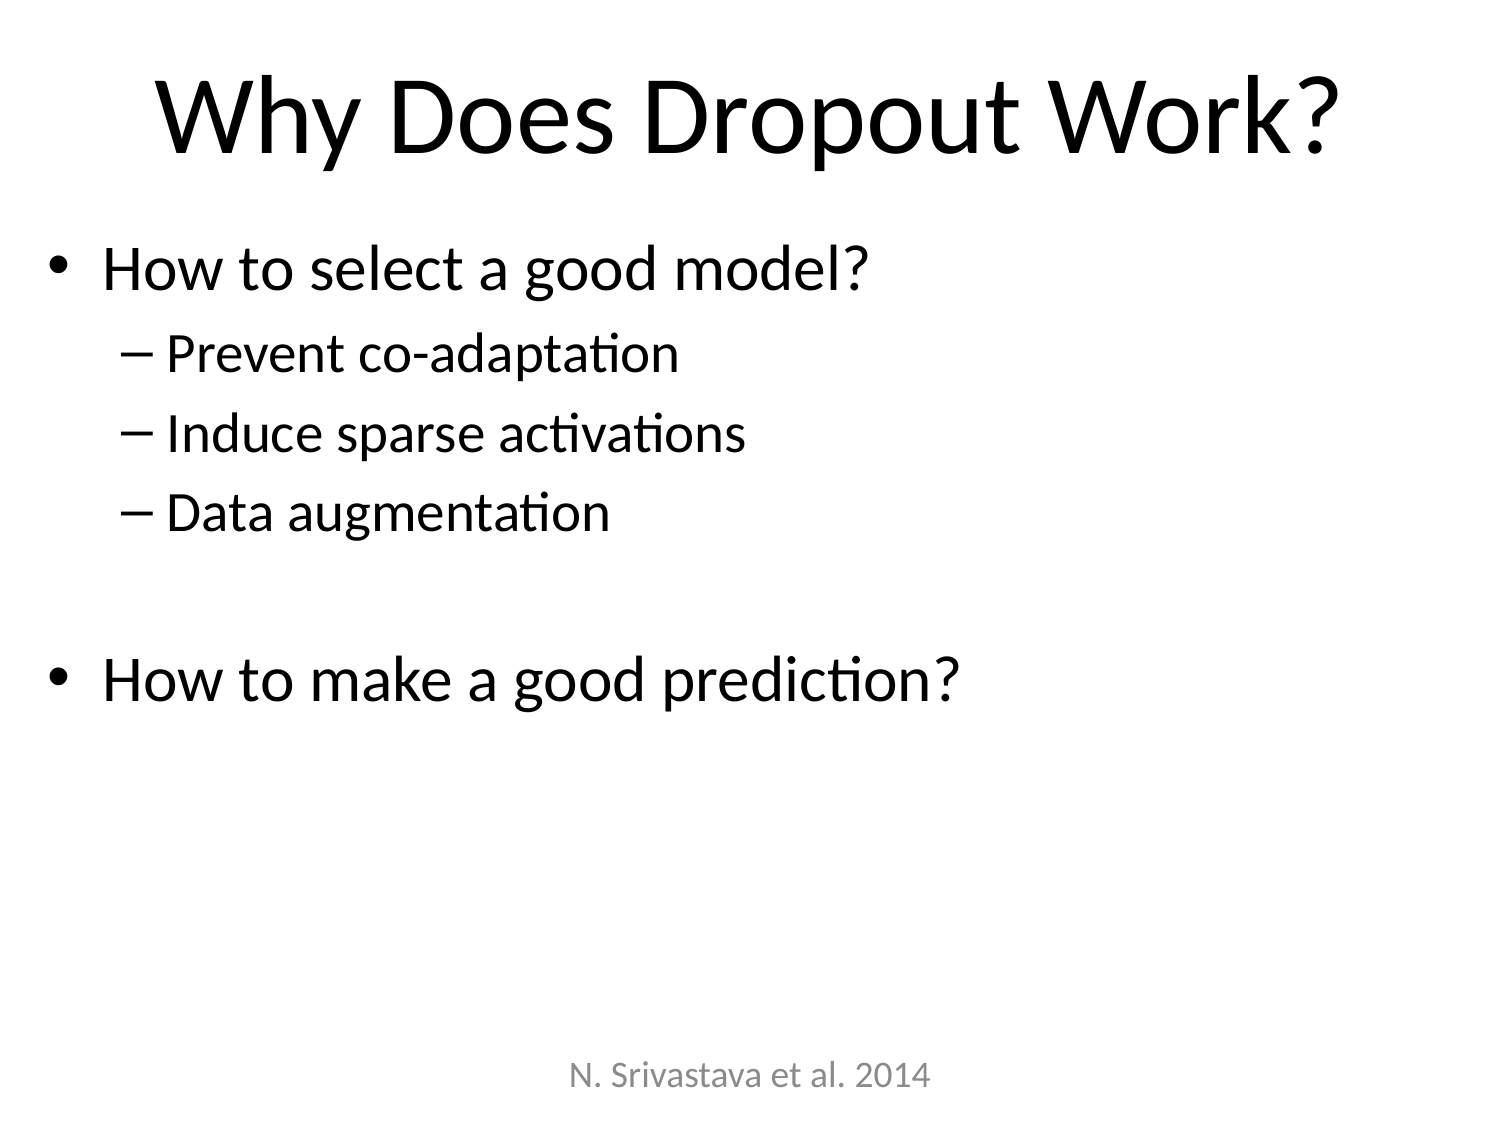

# Why Does Dropout Work?
How to select a good model?
Prevent co-adaptation
Induce sparse activations
Data augmentation

How to make a good prediction?

N. Srivastava et al. 2014